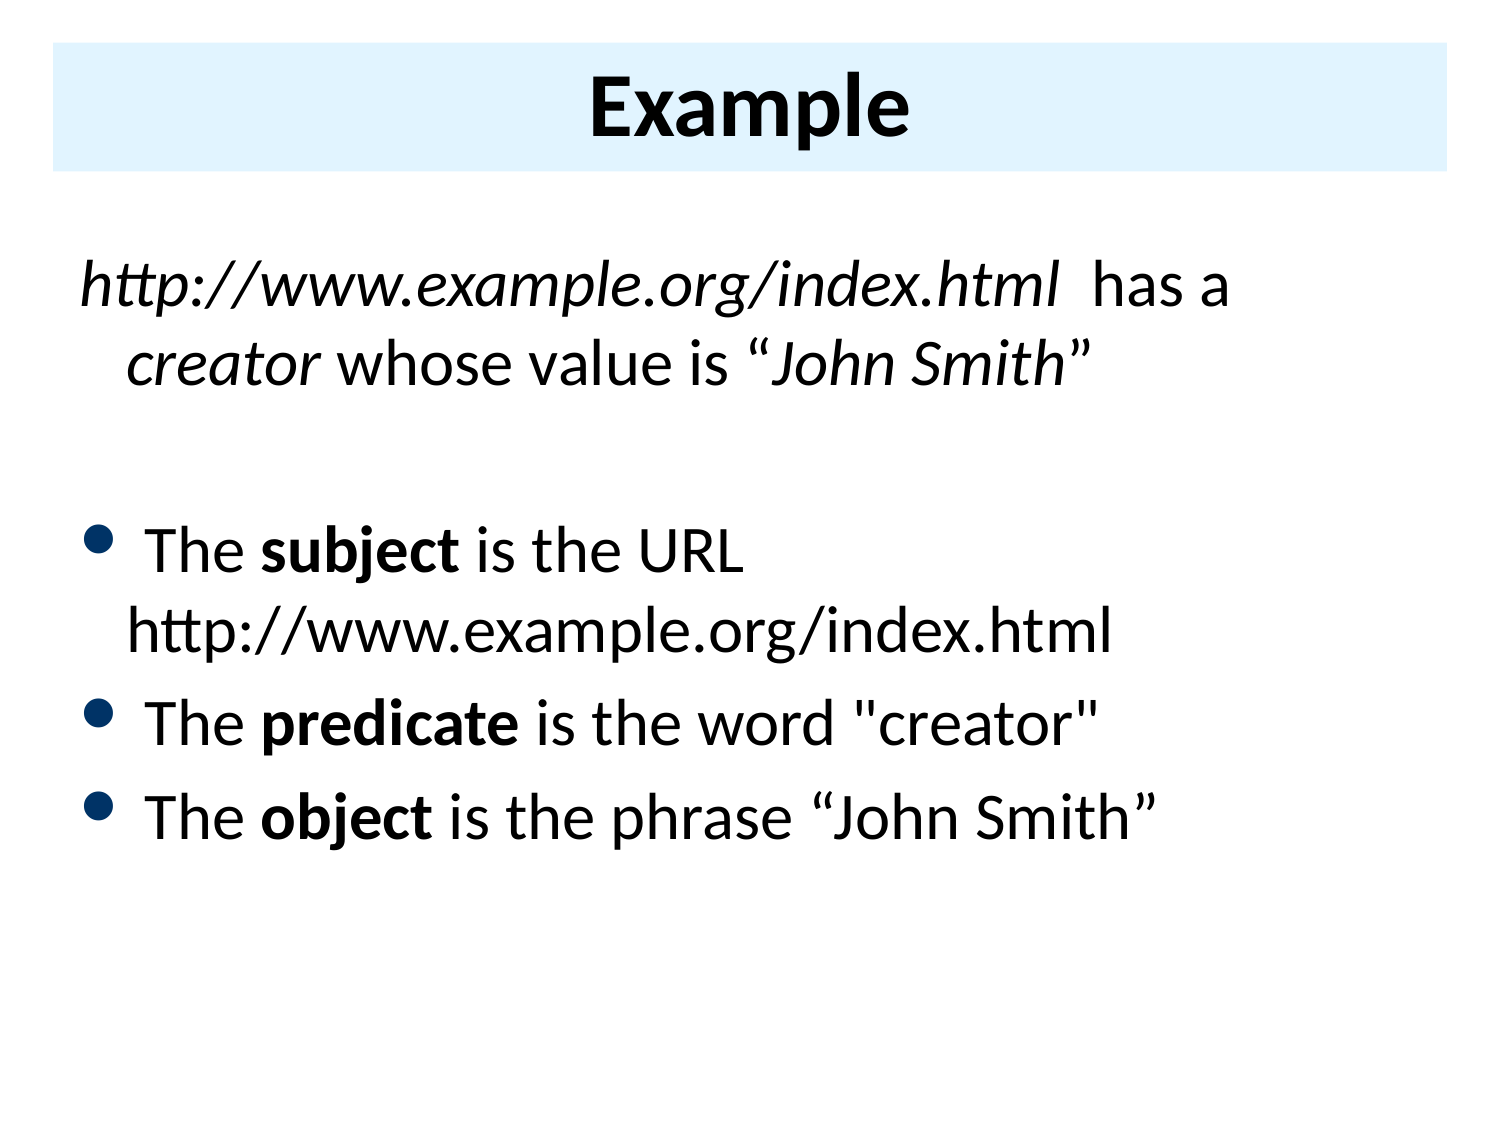

# Example
http://www.example.org/index.html  has a creator whose value is “John Smith”

 The subject is the URL http://www.example.org/index.html
 The predicate is the word "creator"
 The object is the phrase “John Smith”